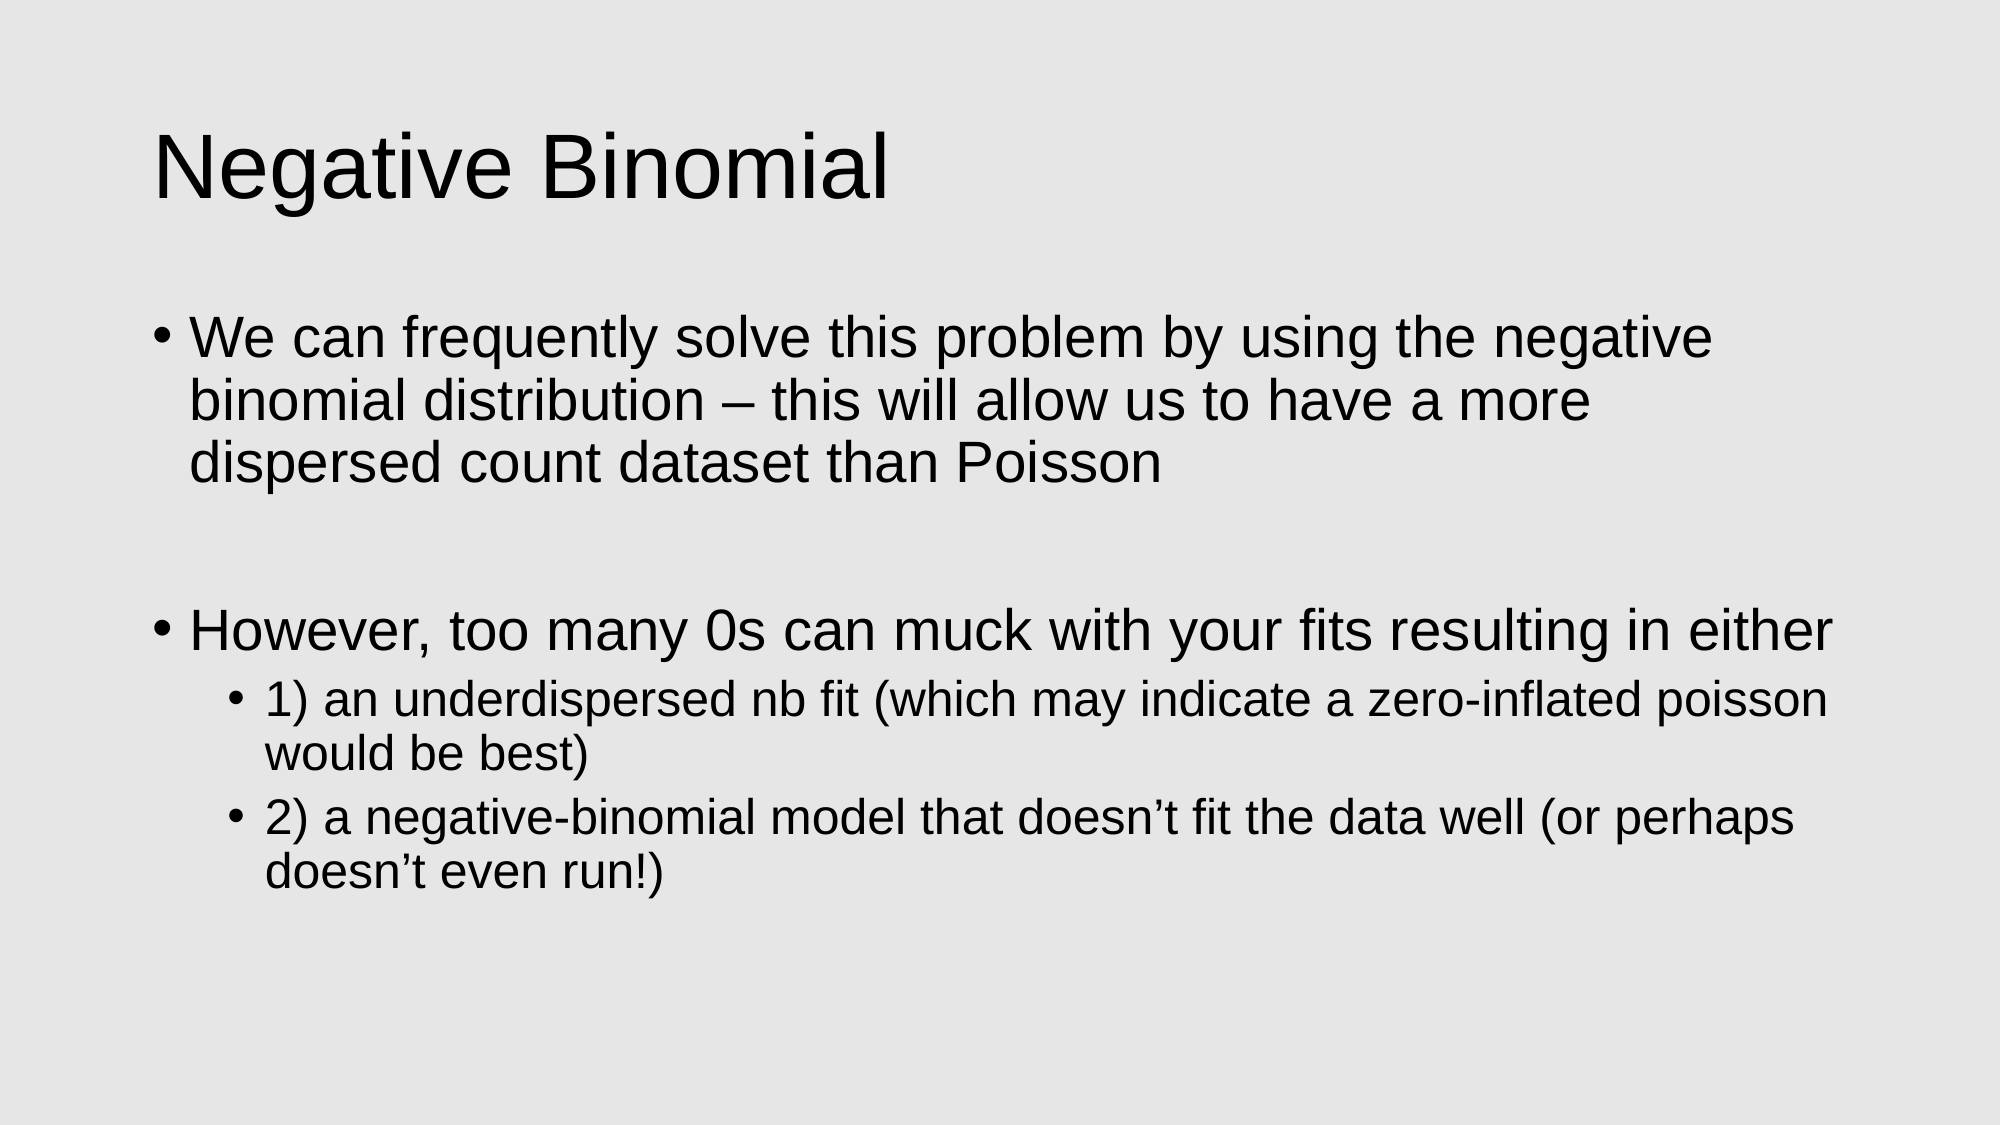

# Negative Binomial
We can frequently solve this problem by using the negative binomial distribution – this will allow us to have a more dispersed count dataset than Poisson

However, too many 0s can muck with your fits resulting in either
1) an underdispersed nb fit (which may indicate a zero-inflated poisson would be best)
2) a negative-binomial model that doesn’t fit the data well (or perhaps doesn’t even run!)